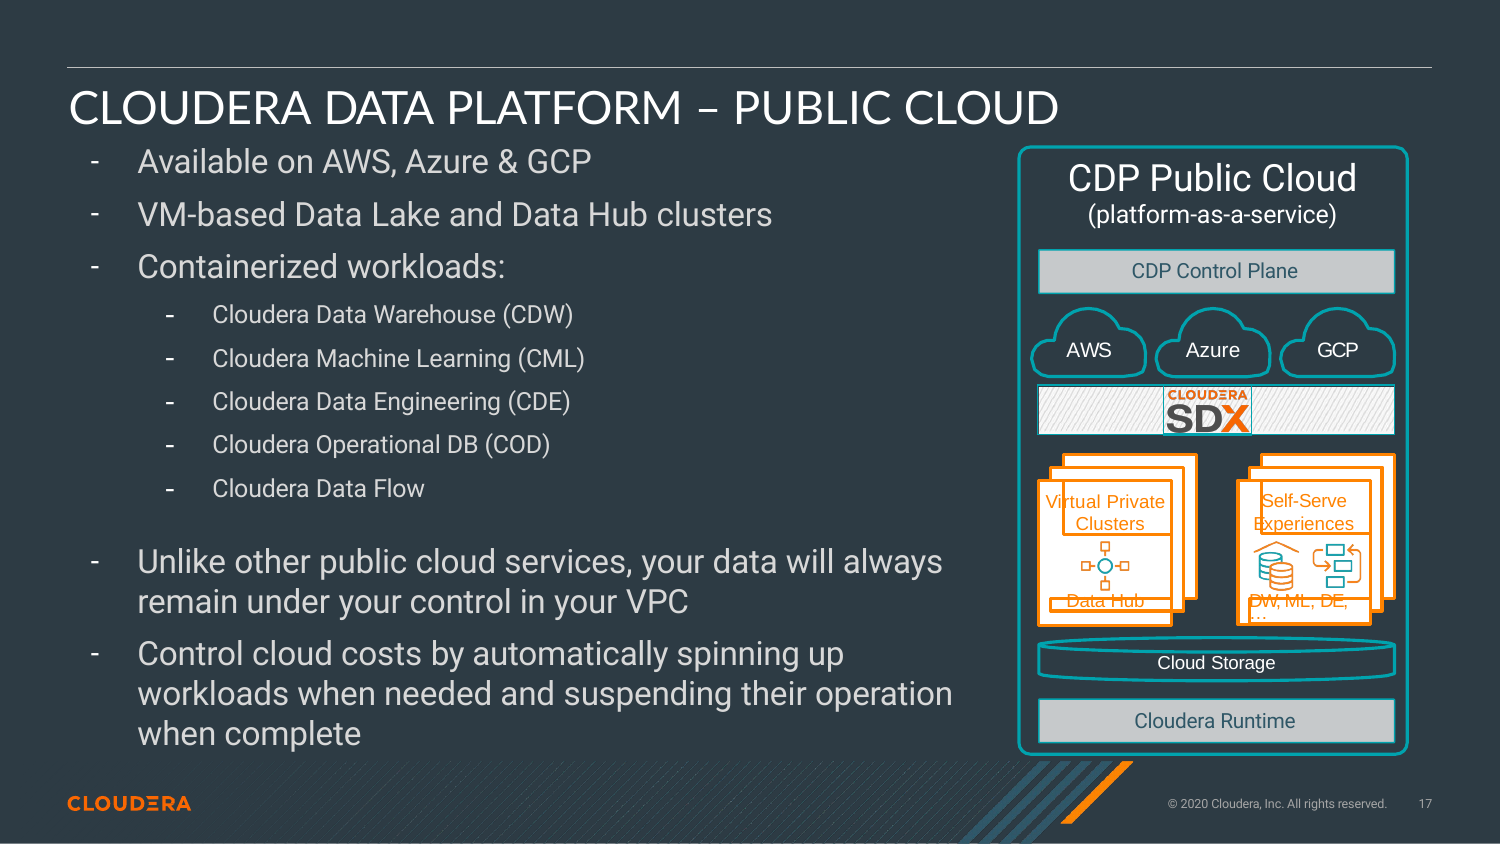

# CLOUDERA DATA PLATFORM – PUBLIC CLOUD
Available on AWS, Azure & GCP
VM-based Data Lake and Data Hub clusters
Containerized workloads:

CDP Public Cloud
(platform-as-a-service)

CDP Control Plane
Cloudera Data Warehouse (CDW)
Cloudera Machine Learning (CML)
Cloudera Data Engineering (CDE)
Cloudera Operational DB (COD)
Cloudera Data Flow

GCP
AWS
Azure
|  |  |  |
| --- | --- | --- |

Self-Serve  xperiences
rtual Private  Clusters
Vi
E

Unlike other public cloud services, your data will always  remain under your control in your VPC
Control cloud costs by automatically spinning up  workloads when needed and suspending their operation  when complete
DW, ML, DE, …
Data Hub

Cloud Storage

Cloudera Runtime
© 2020 Cloudera, Inc. All rights reserved.
17